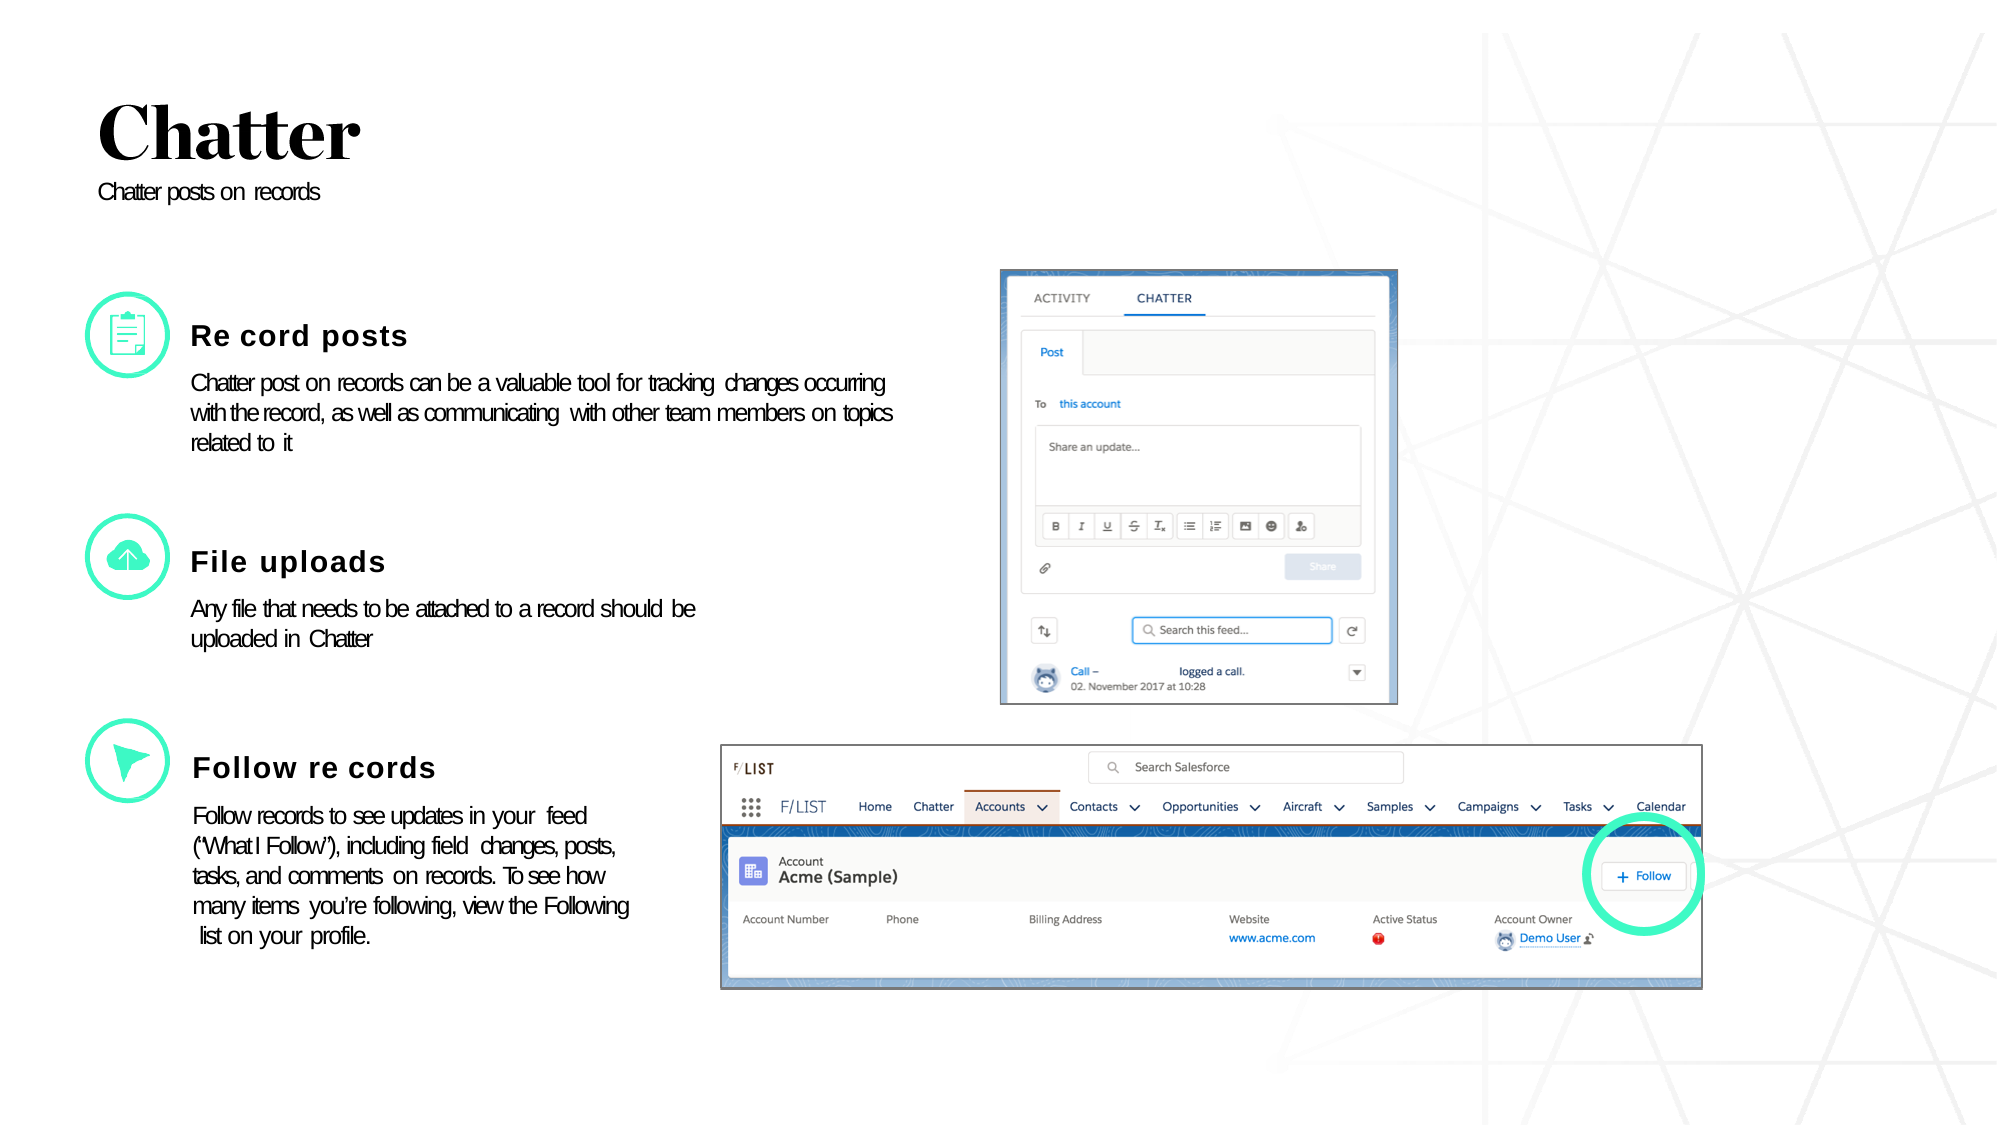

Chatter posts on records

Re cord posts
Chatter post on records can be a valuable tool for tracking  changes occurring with the record, as well as communicating  with other team members on topics related to it

File uploads
Any file that needs to be attached to a record should be
uploaded in Chatter

Follow re cords
Follow records to see updates in your  feed (“What I Follow”), including field  changes, posts, tasks, and comments  on records. To see how many items  you’re following, view the Following  list on your profile.